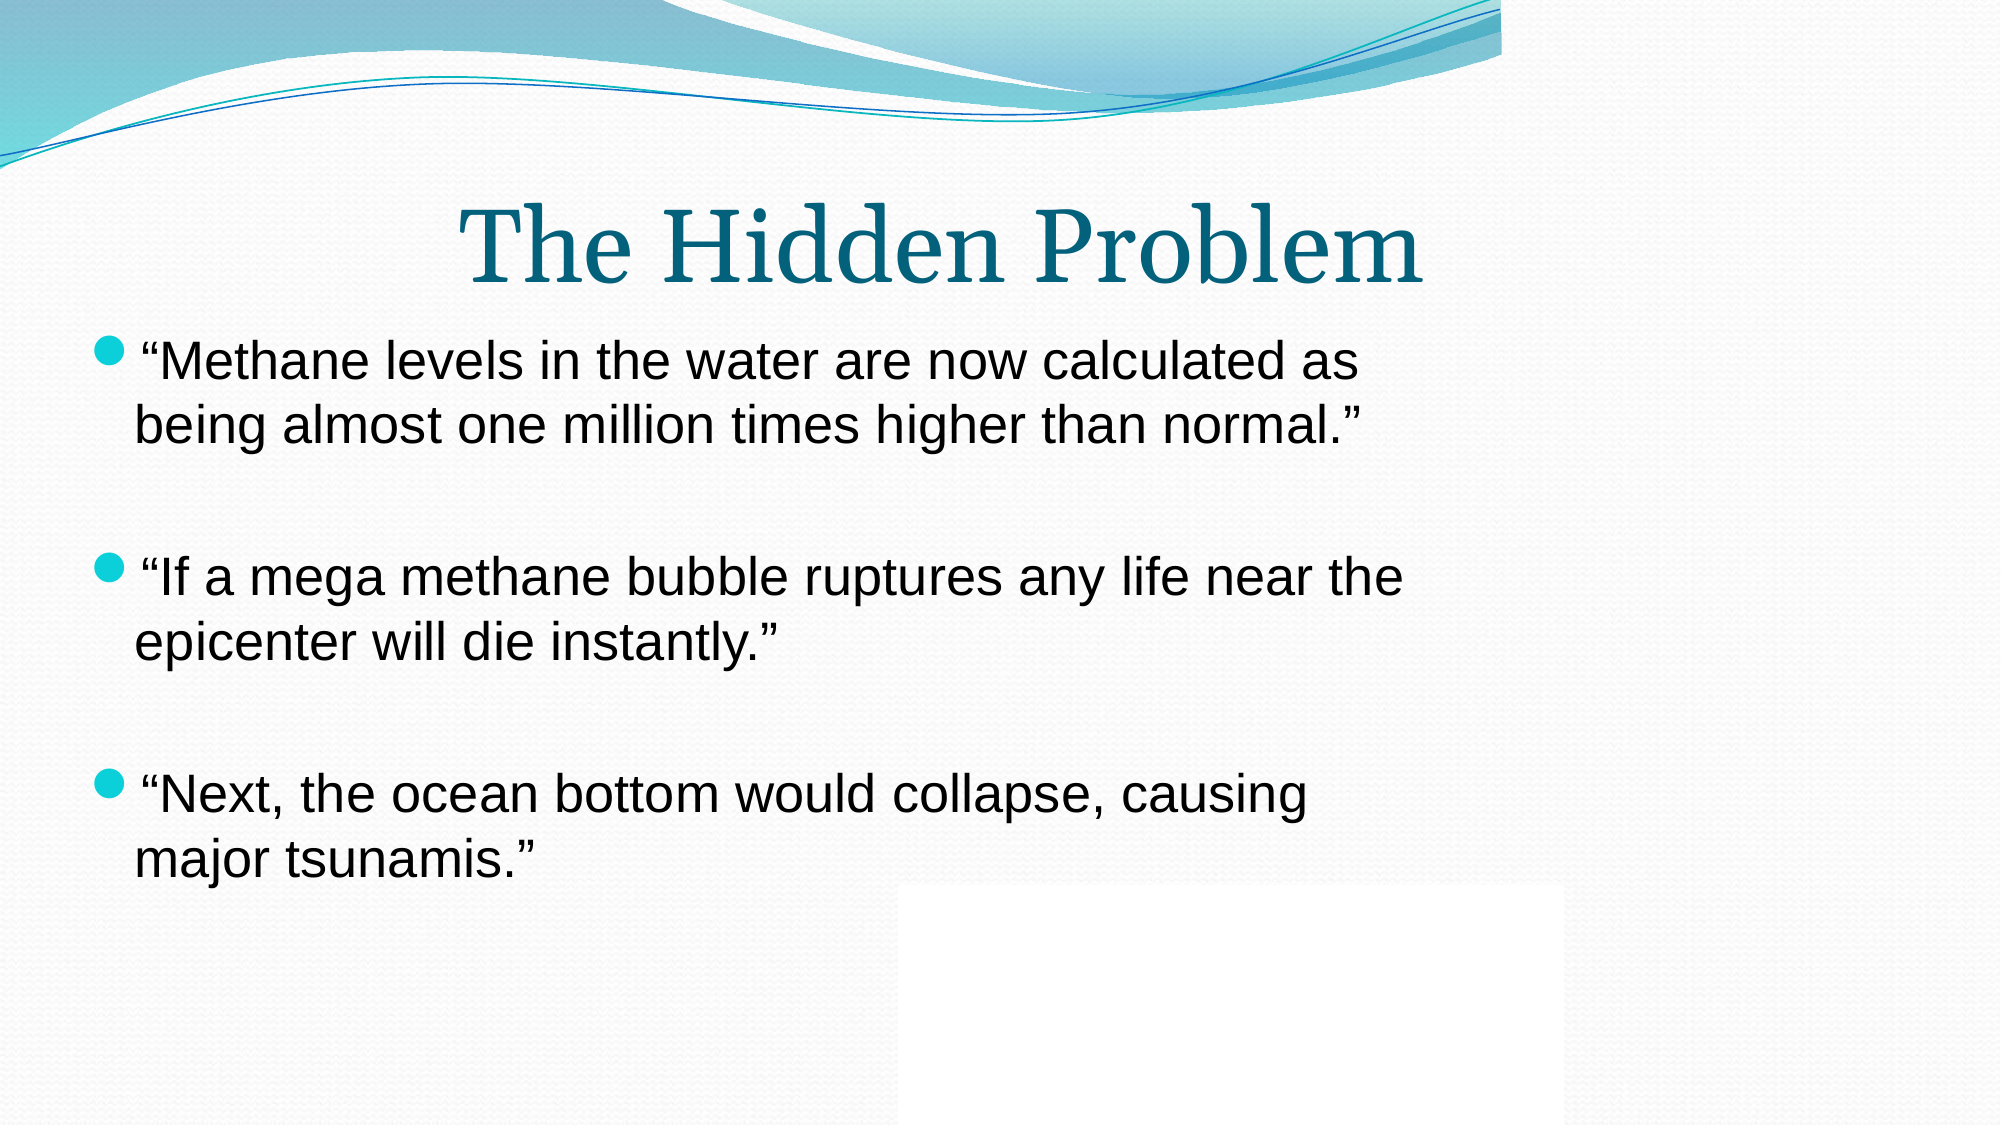

# The Hidden Problem
“Methane levels in the water are now calculated as being almost one million times higher than normal.”

“If a mega methane bubble ruptures any life near the epicenter will die instantly.”

“Next, the ocean bottom would collapse, causing major tsunamis.”